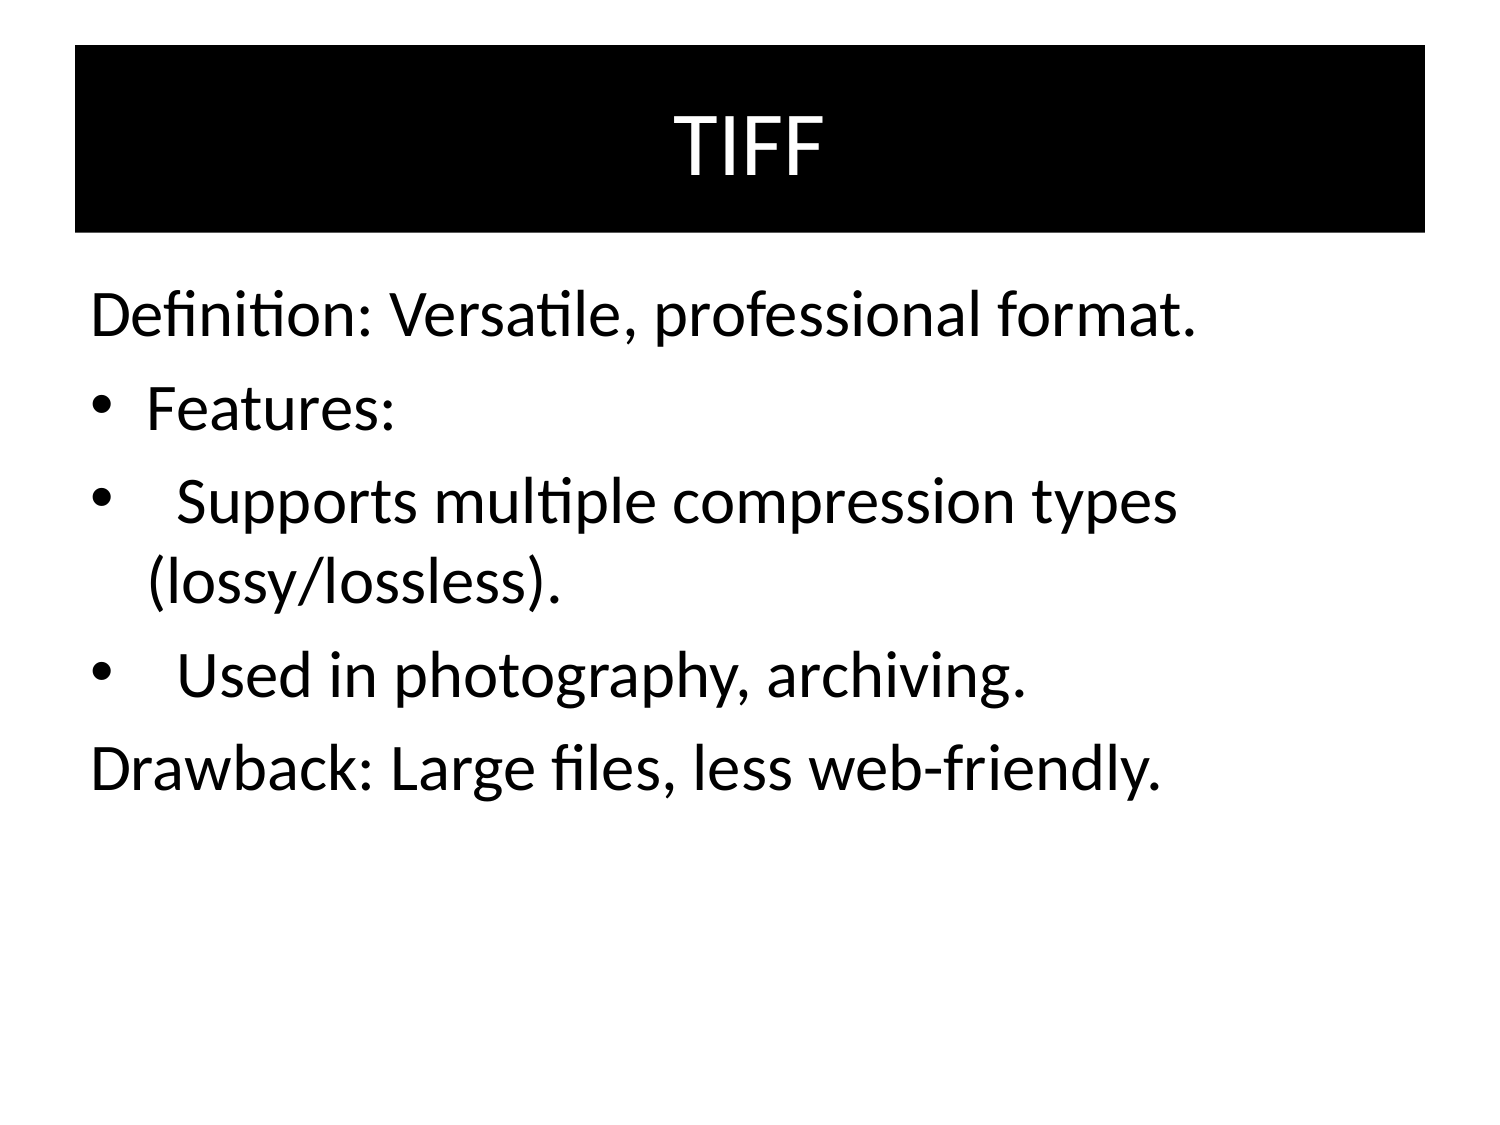

# TIFF
Definition: Versatile, professional format.
Features:
  Supports multiple compression types (lossy/lossless).
  Used in photography, archiving.
Drawback: Large files, less web-friendly.